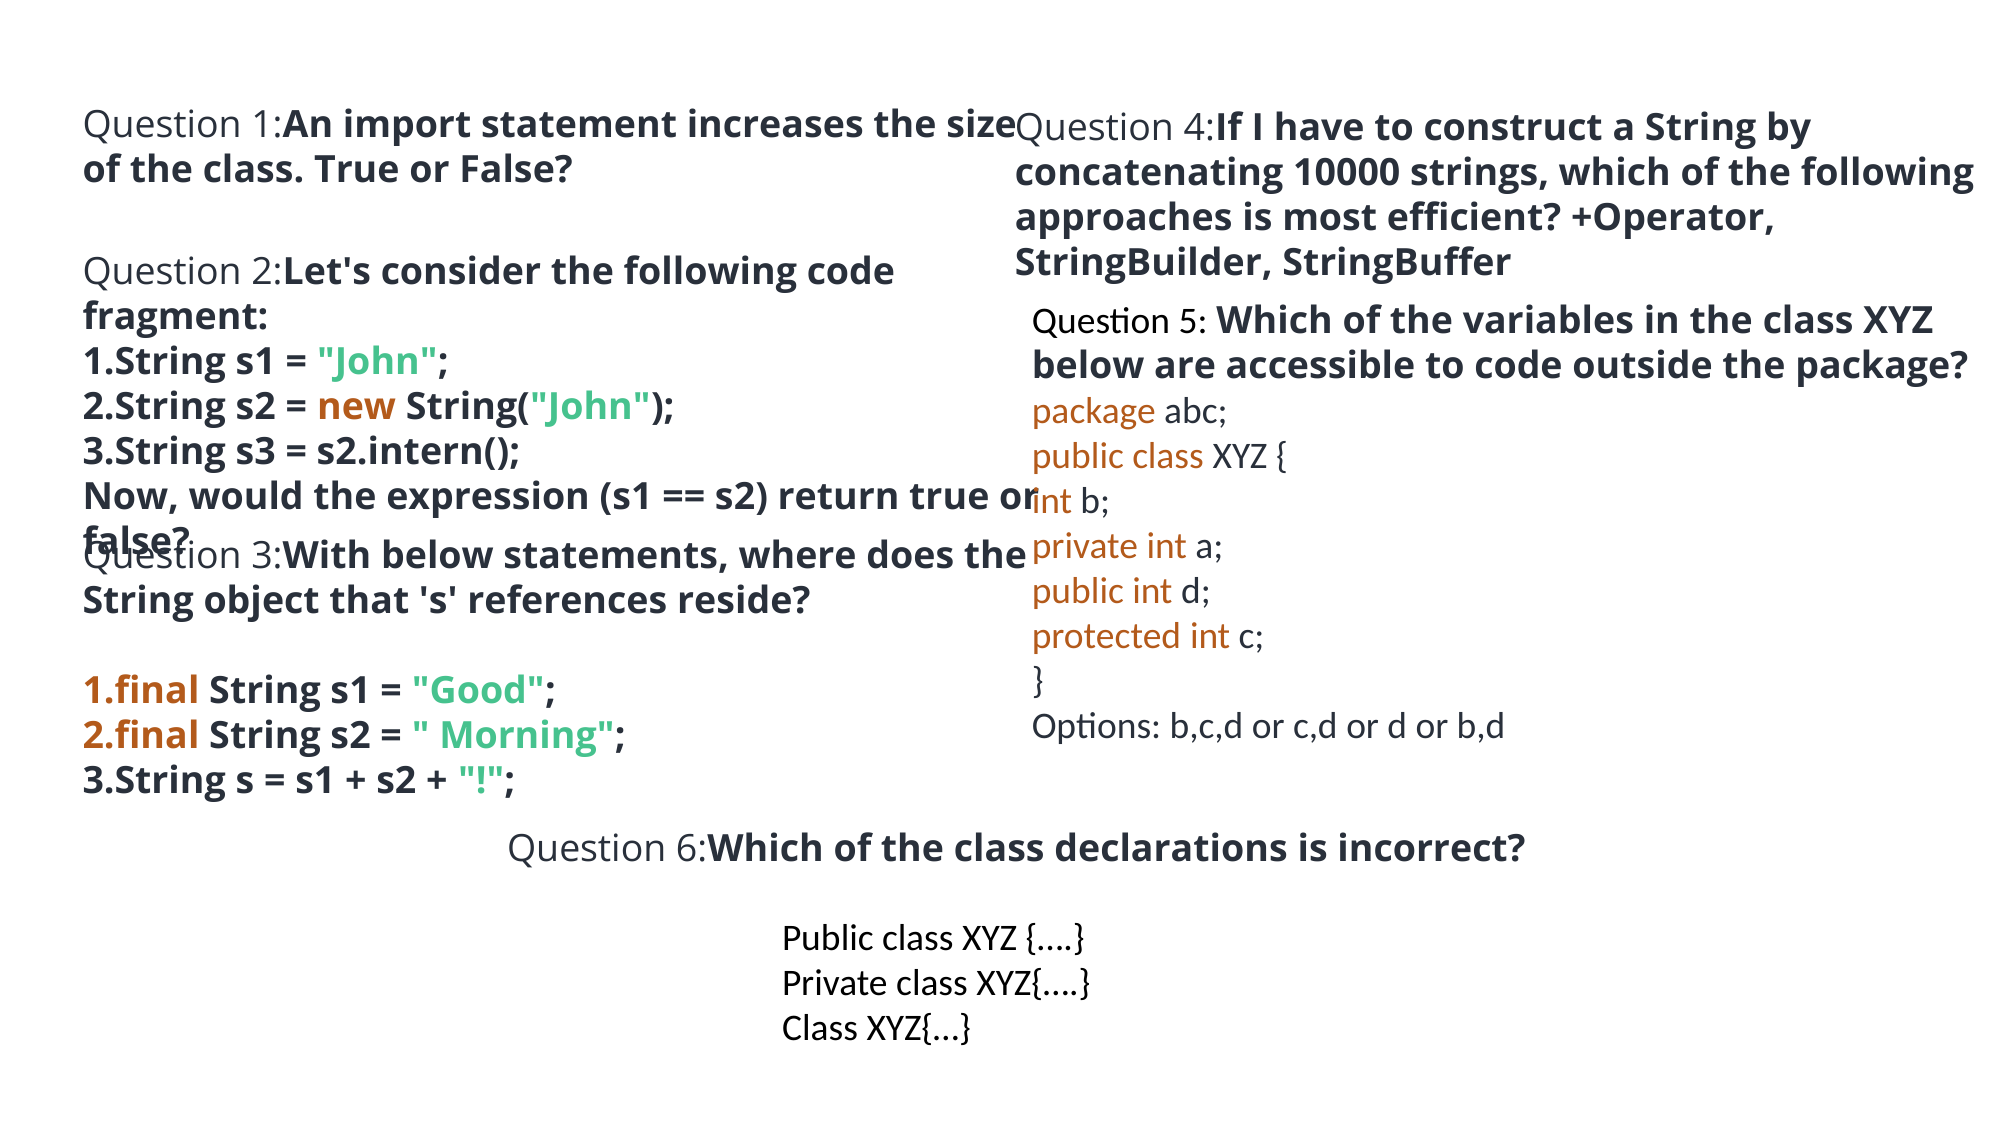

Question 1:An import statement increases the size of the class. True or False?
Question 4:If I have to construct a String by concatenating 10000 strings, which of the following approaches is most efficient? +Operator, StringBuilder, StringBuffer
Question 2:Let's consider the following code fragment:
String s1 = "John";
String s2 = new String("John");
String s3 = s2.intern();
Now, would the expression (s1 == s2) return true or false?
Question 5: Which of the variables in the class XYZ below are accessible to code outside the package?
package abc;
public class XYZ {
int b;
private int a;
public int d;
protected int c;
}
Options: b,c,d or c,d or d or b,d
Question 3:With below statements, where does the String object that 's' references reside?
final String s1 = "Good";
final String s2 = " Morning";
String s = s1 + s2 + "!";
Question 6:Which of the class declarations is incorrect?
Public class XYZ {….}
Private class XYZ{….}
Class XYZ{…}